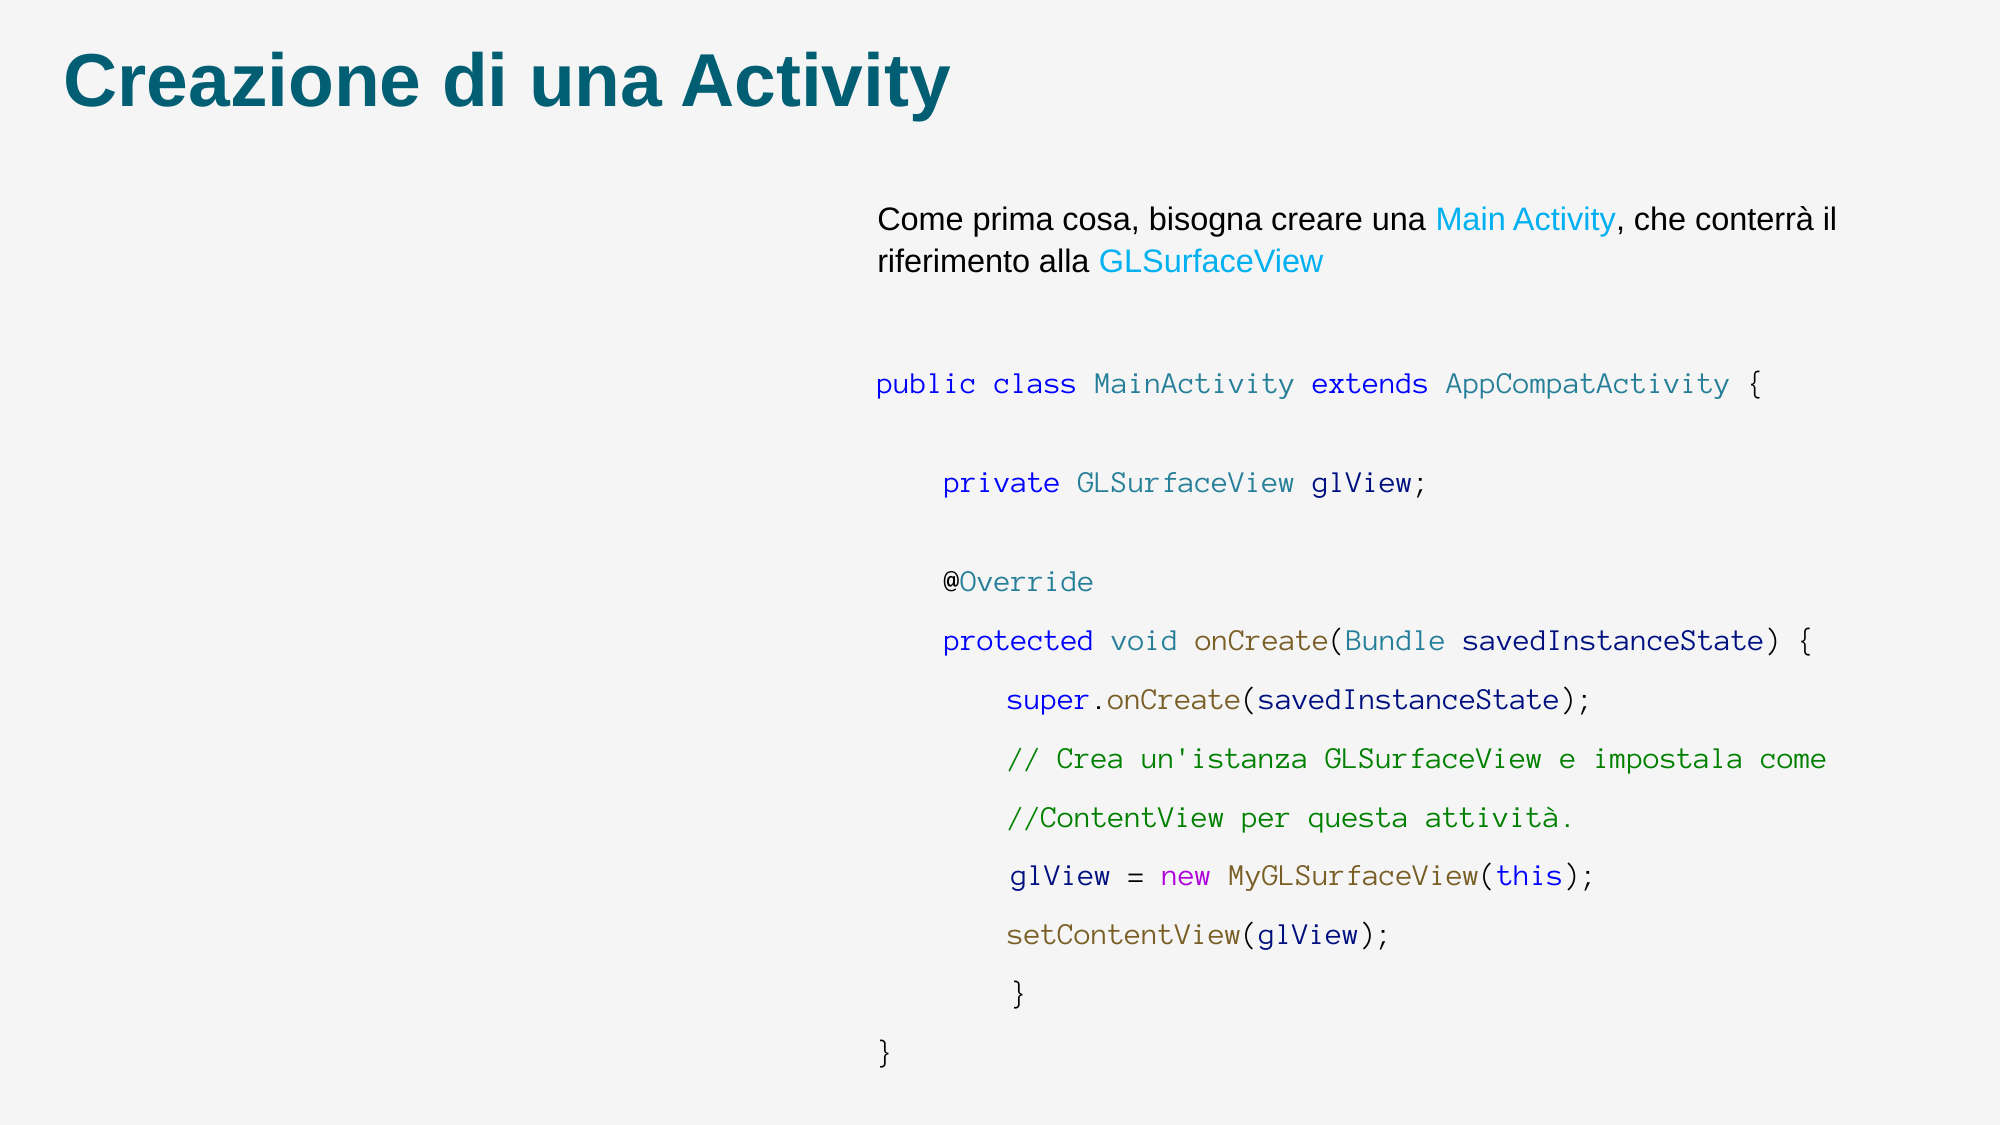

# Creazione di una Activity

Come prima cosa, bisogna creare una Main Activity, che conterrà il riferimento alla GLSurfaceView

public class MainActivity extends AppCompatActivity {
    private GLSurfaceView glView;
    @Override
    protected void onCreate(Bundle savedInstanceState) {
	super.onCreate(savedInstanceState);
	// Crea un'istanza GLSurfaceView e impostala come
	//ContentView per questa attività.
        glView = new MyGLSurfaceView(this);
	setContentView(glView);
        }
}